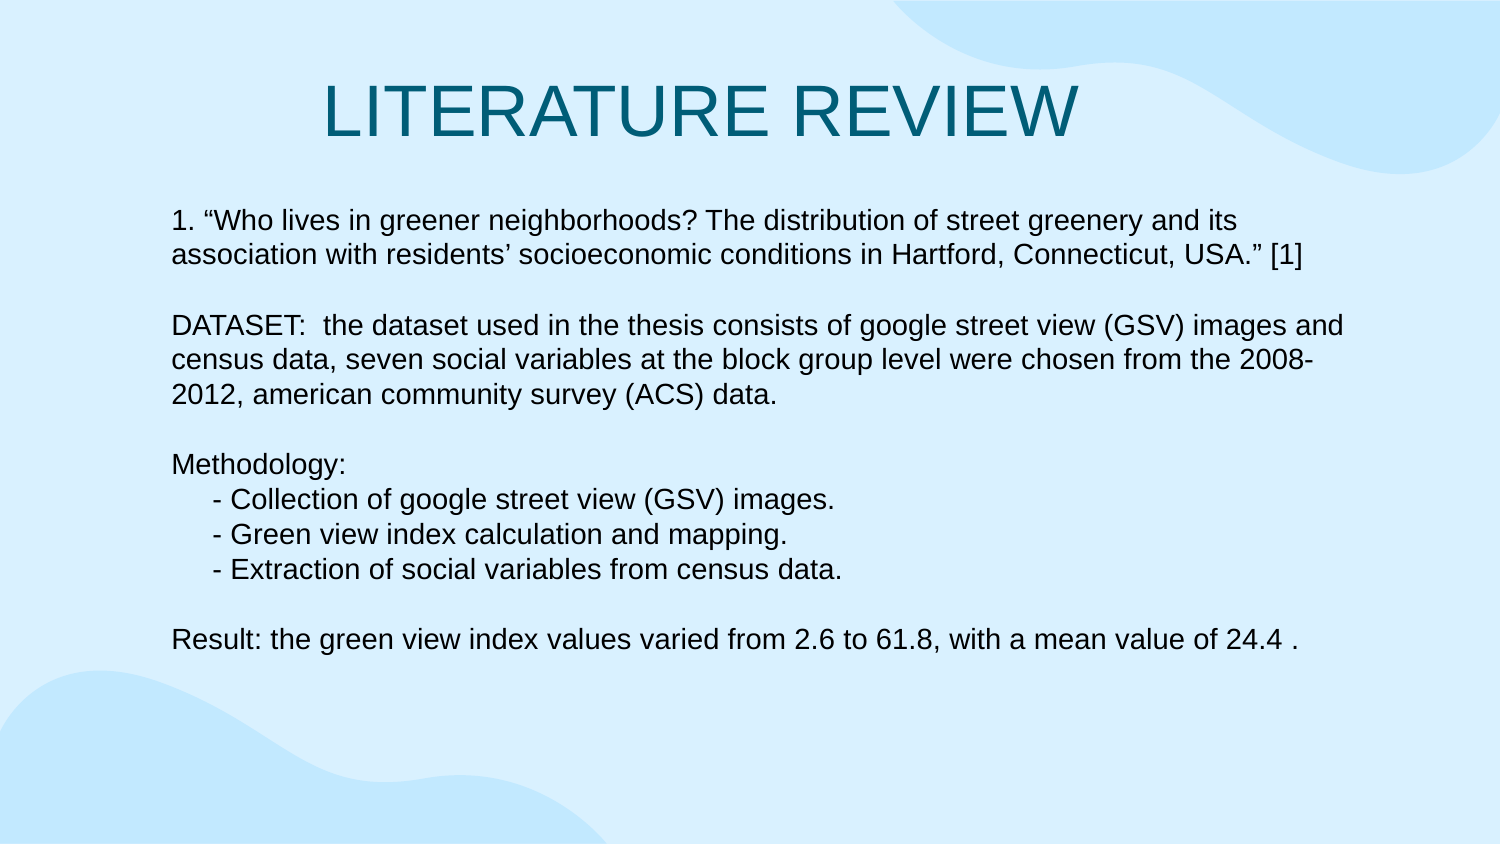

# LITERATURE REVIEW
1. “Who lives in greener neighborhoods? The distribution of street greenery and its association with residents’ socioeconomic conditions in Hartford, Connecticut, USA.” [1]

DATASET:  the dataset used in the thesis consists of google street view (GSV) images and census data, seven social variables at the block group level were chosen from the 2008-2012, american community survey (ACS) data.

Methodology:
     - Collection of google street view (GSV) images.
     - Green view index calculation and mapping.
     - Extraction of social variables from census data.

Result: the green view index values varied from 2.6 to 61.8, with a mean value of 24.4 .